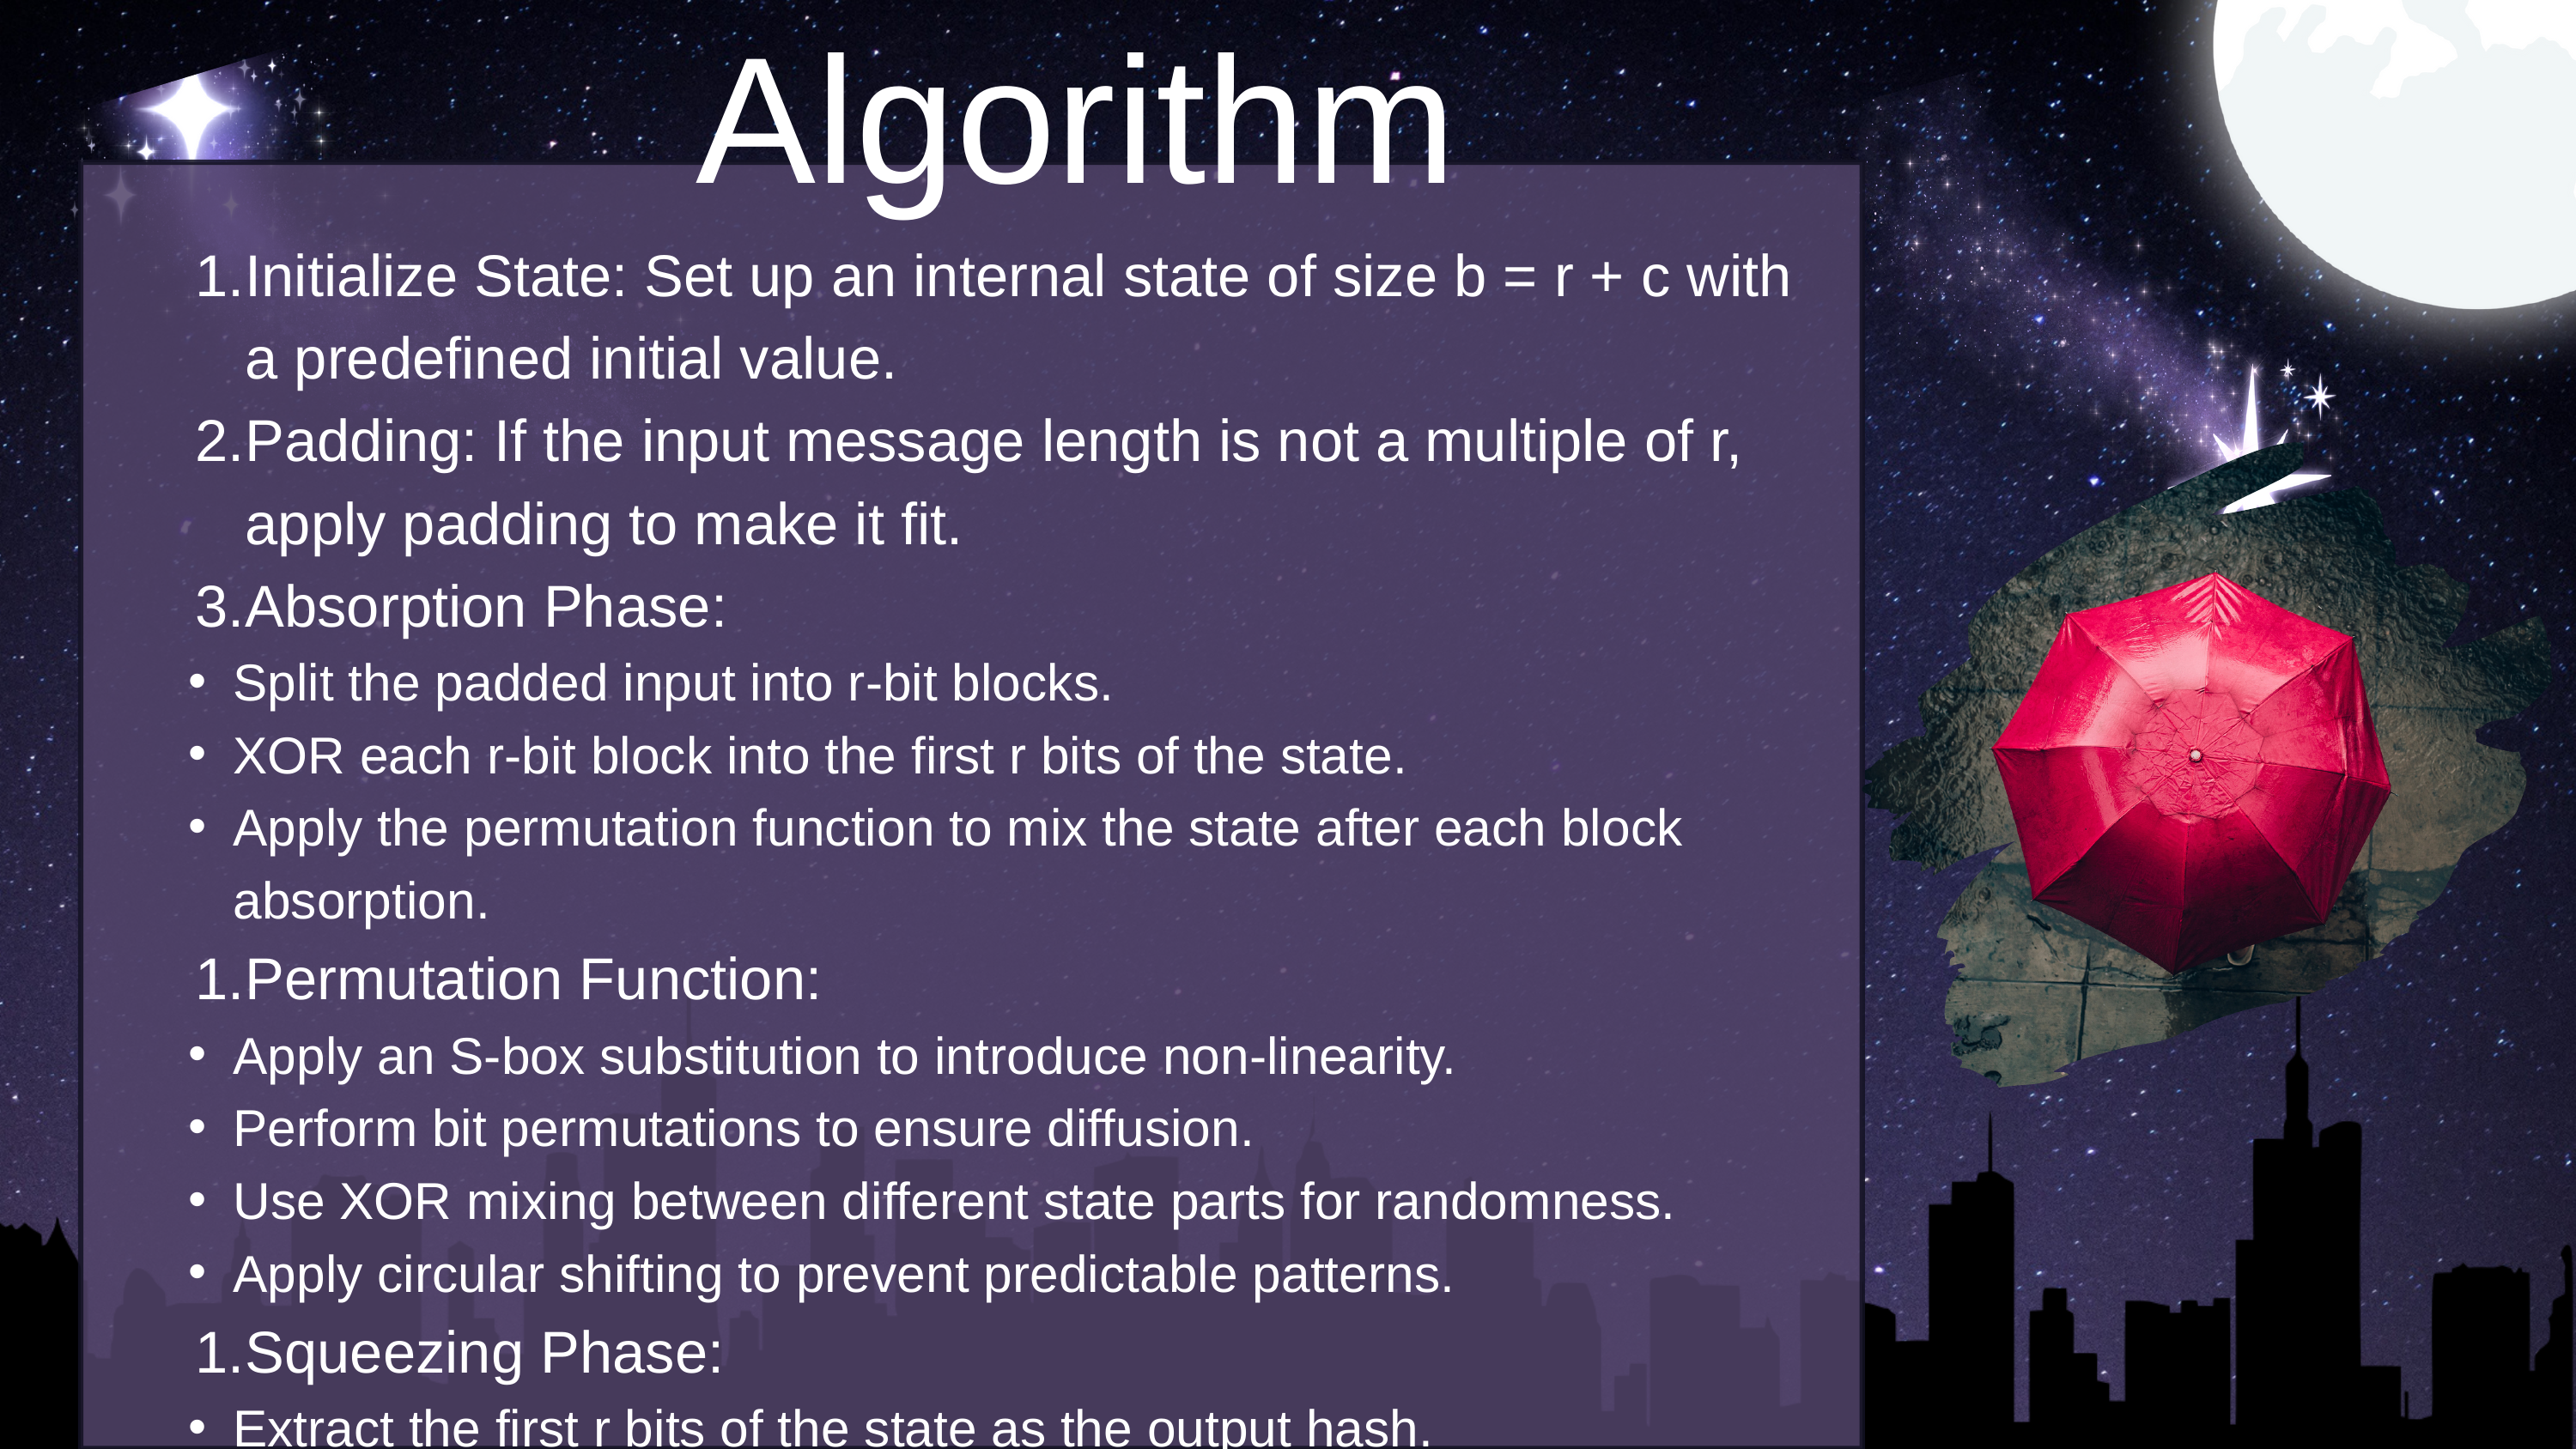

Algorithm

Initialize State: Set up an internal state of size b = r + c with a predefined initial value.
Padding: If the input message length is not a multiple of r, apply padding to make it fit.
Absorption Phase:
Split the padded input into r-bit blocks.
XOR each r-bit block into the first r bits of the state.
Apply the permutation function to mix the state after each block absorption.
Permutation Function:
Apply an S-box substitution to introduce non-linearity.
Perform bit permutations to ensure diffusion.
Use XOR mixing between different state parts for randomness.
Apply circular shifting to prevent predictable patterns.
Squeezing Phase:
Extract the first r bits of the state as the output hash.
If additional bits are needed, apply more permutations and extract again.
Output Hash: Return the final extracted bits as the Spongent hash output.